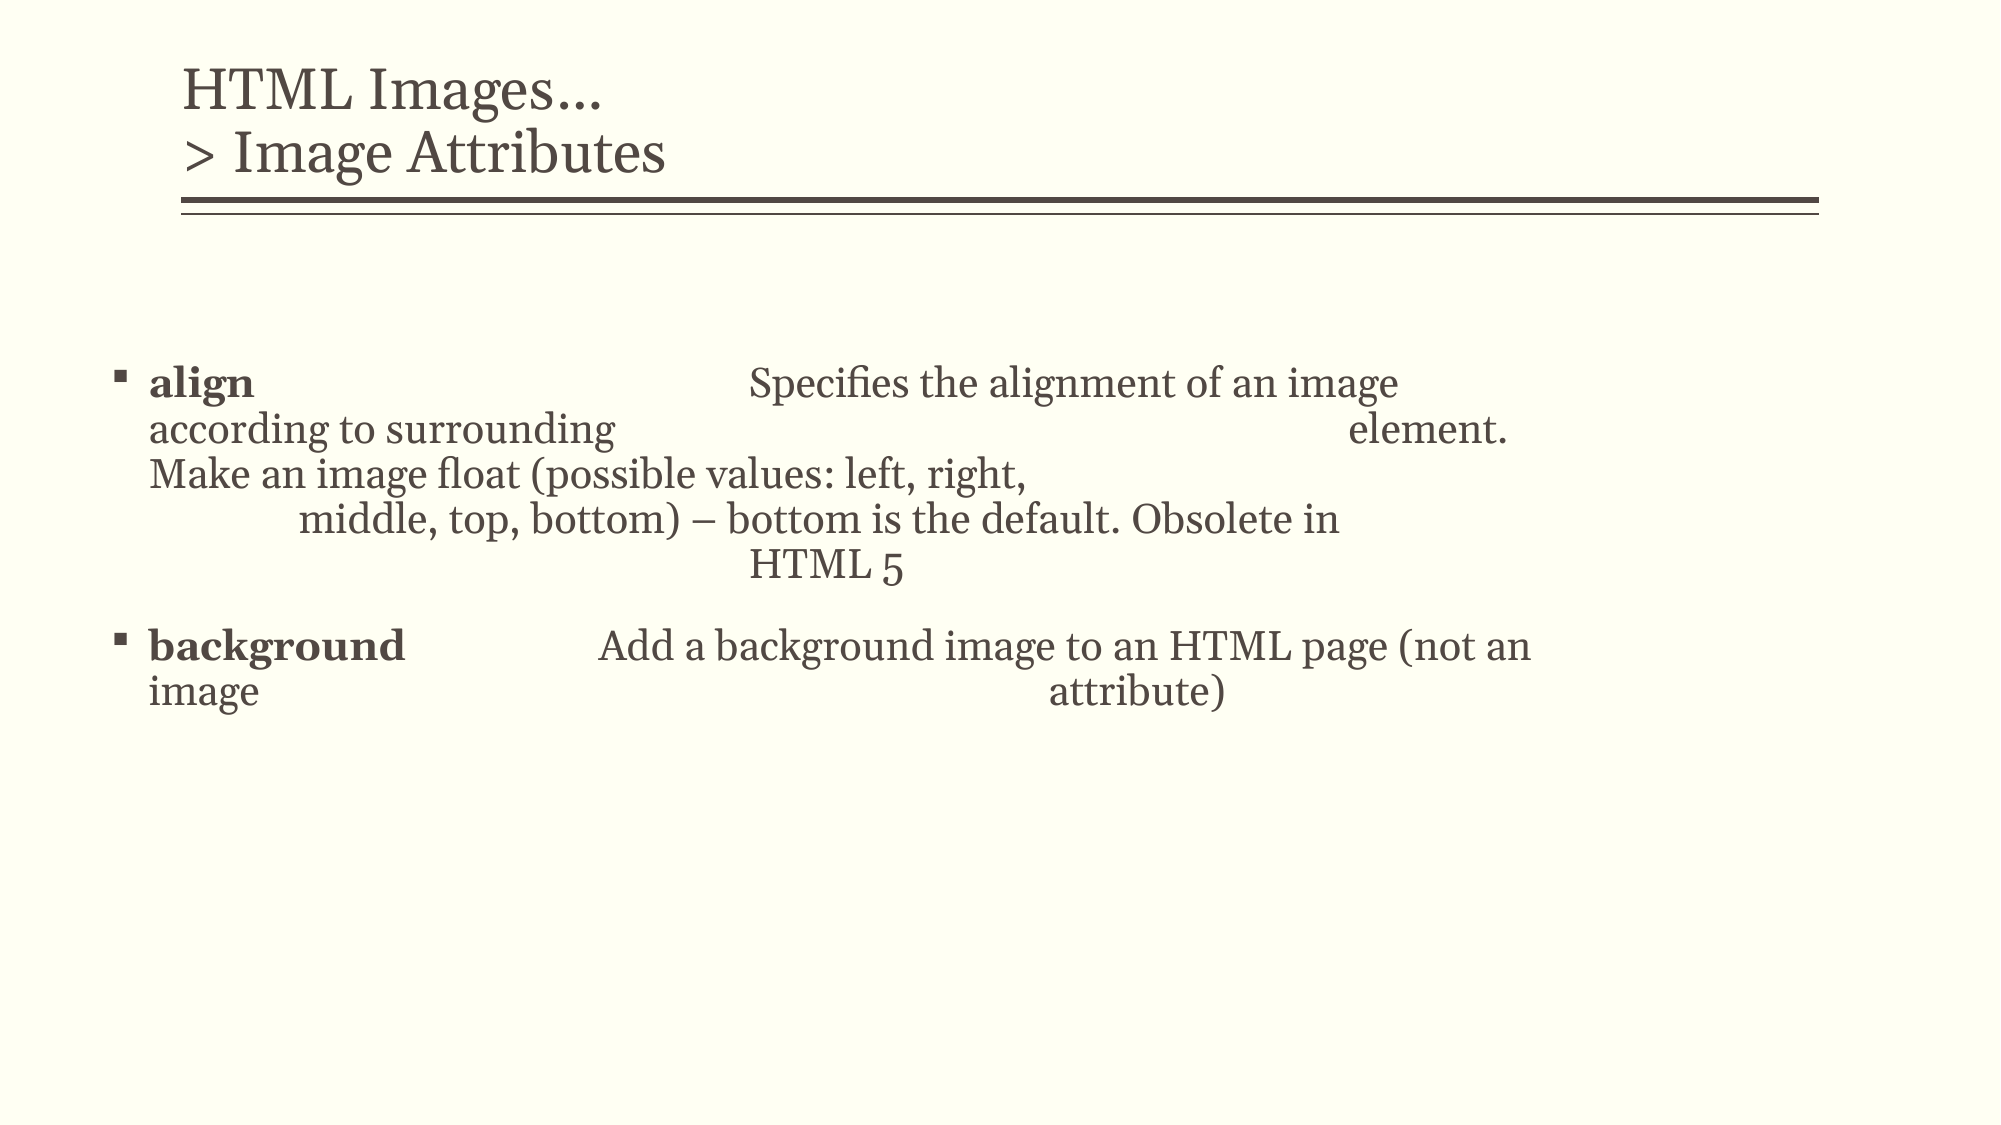

# HTML Images… > Image Attributes
align				Specifies the alignment of an image according to surrounding 					element. Make an image float (possible values: left, right, 					middle, top, bottom) – bottom is the default. Obsolete in 					HTML 5
background		Add a background image to an HTML page (not an image 						attribute)